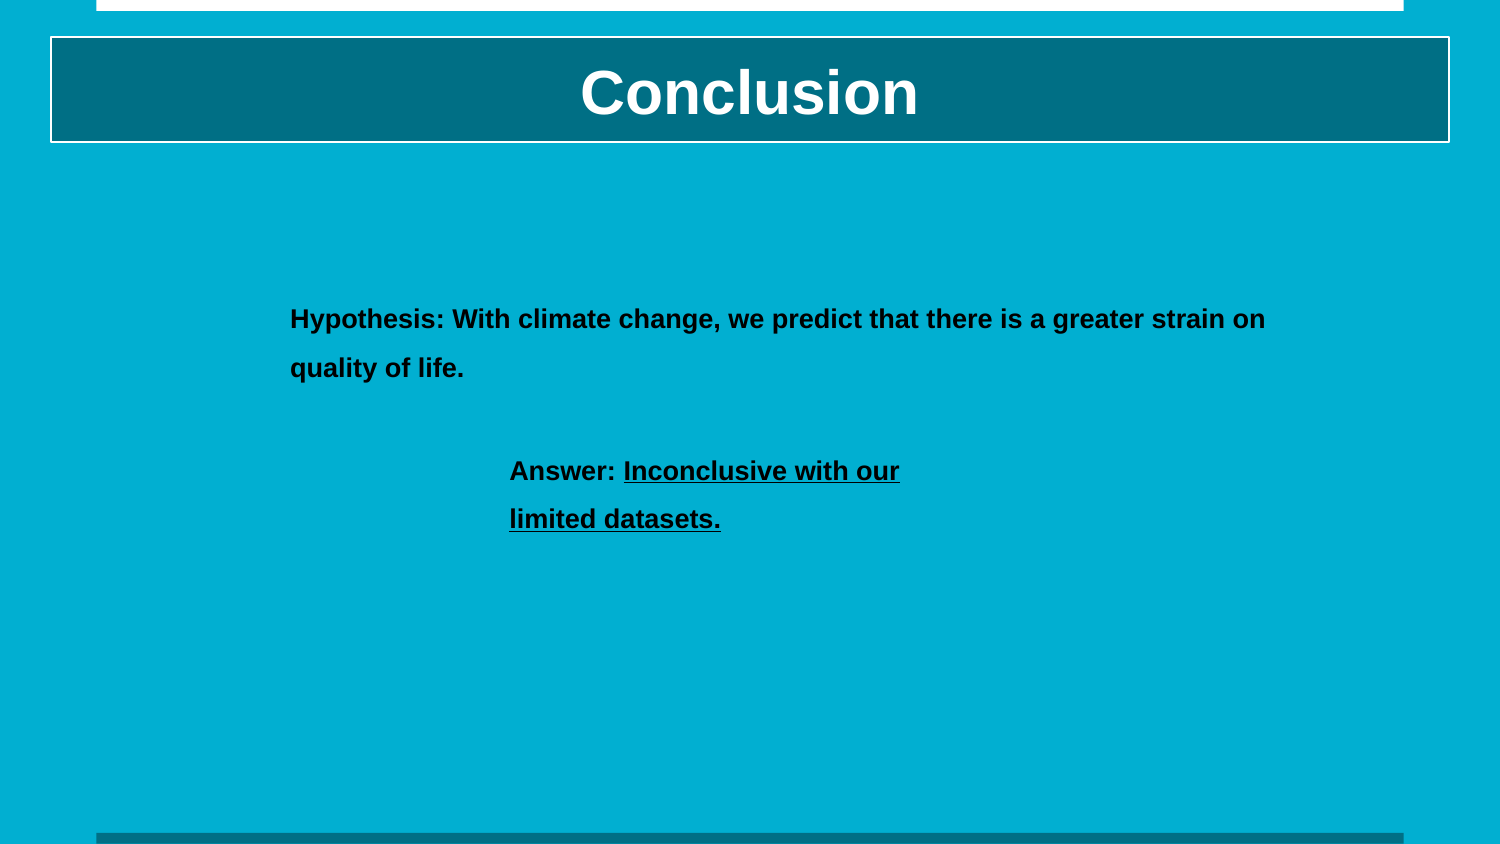

# Conclusion
Hypothesis: With climate change, we predict that there is a greater strain on quality of life.

Answer: Inconclusive with our limited datasets.